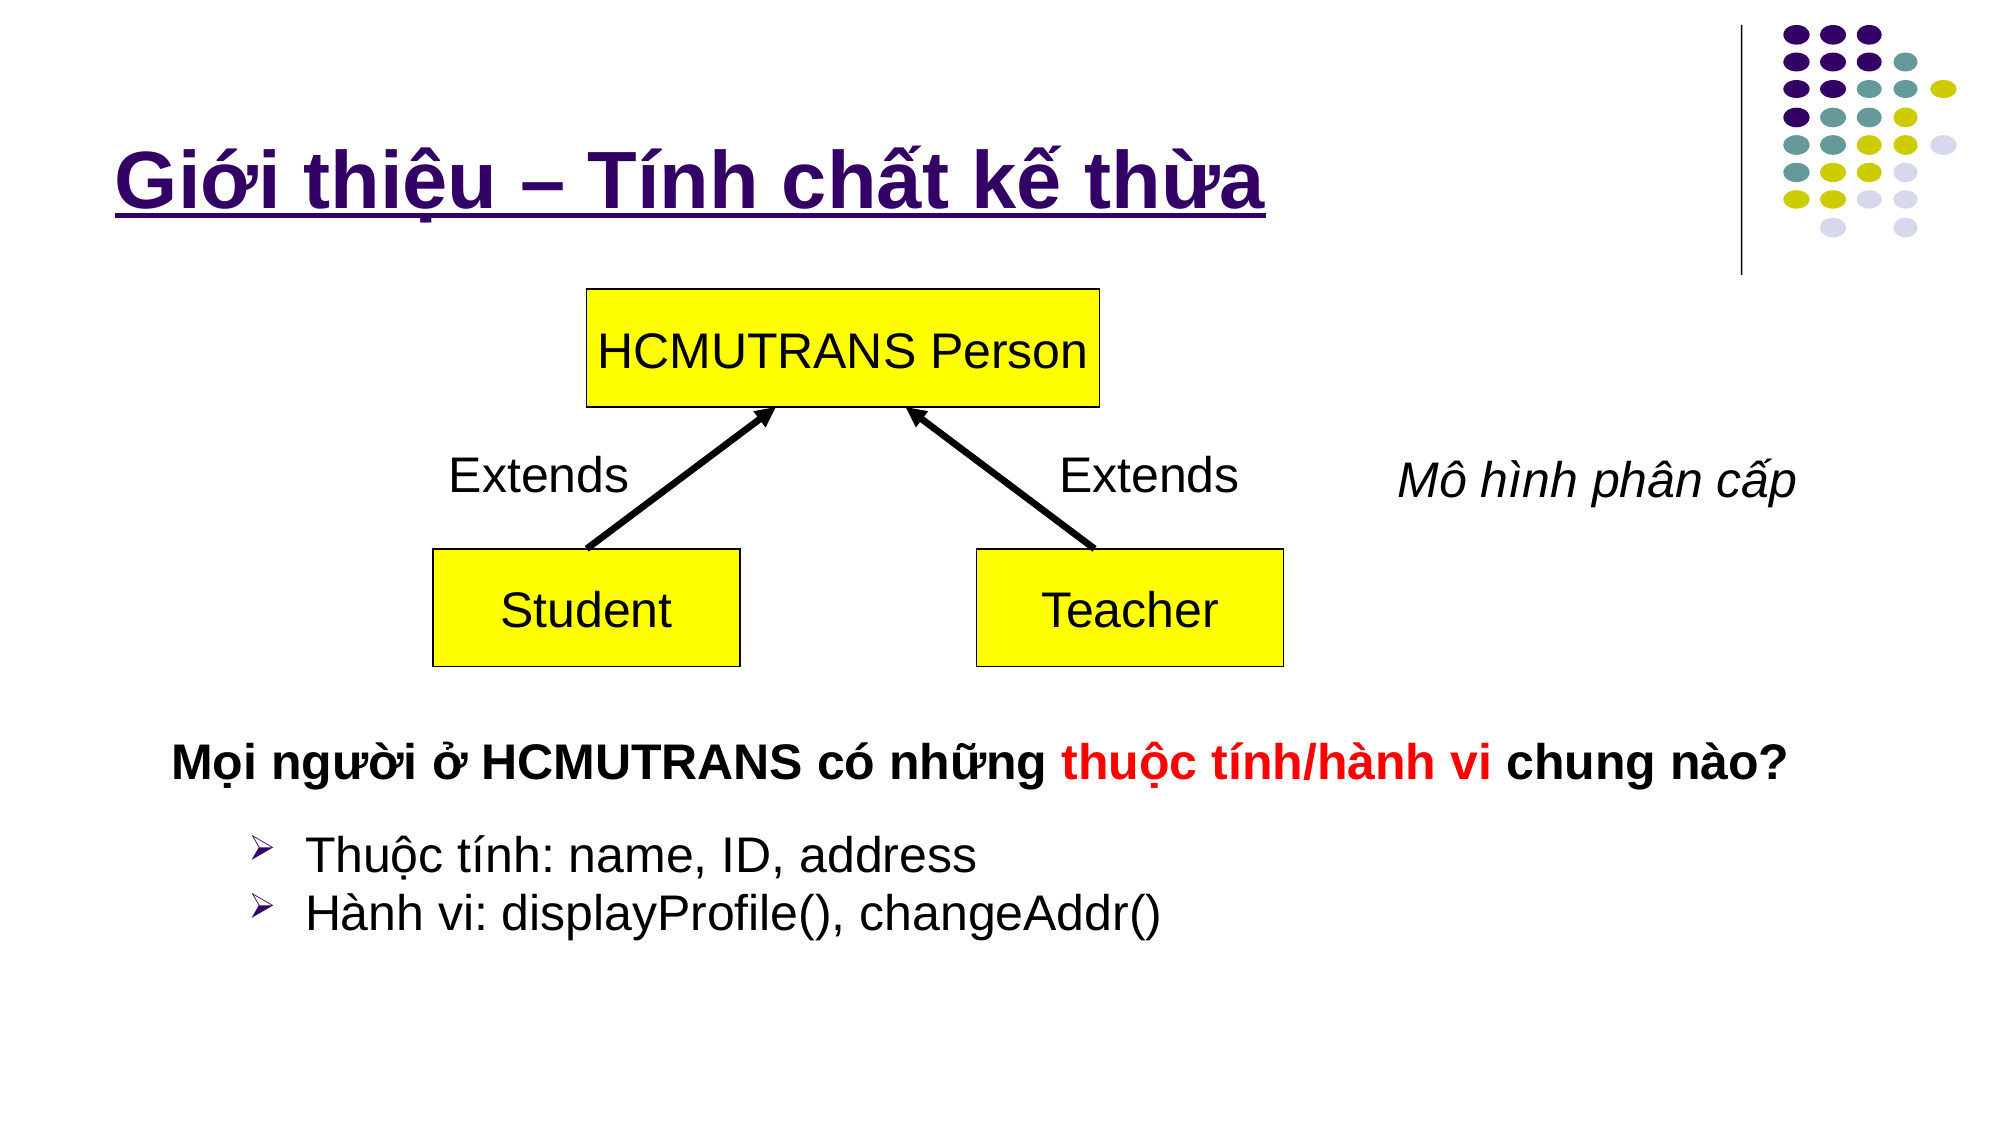

# Giới thiệu – Tính chất kế thừa
HCMUTRANS Person

Extends
Extends
Student
Teacher
Mô hình phân cấp
	Mọi người ở HCMUTRANS có những thuộc tính/hành vi chung nào?
Thuộc tính: name, ID, address
Hành vi: displayProfile(), changeAddr()